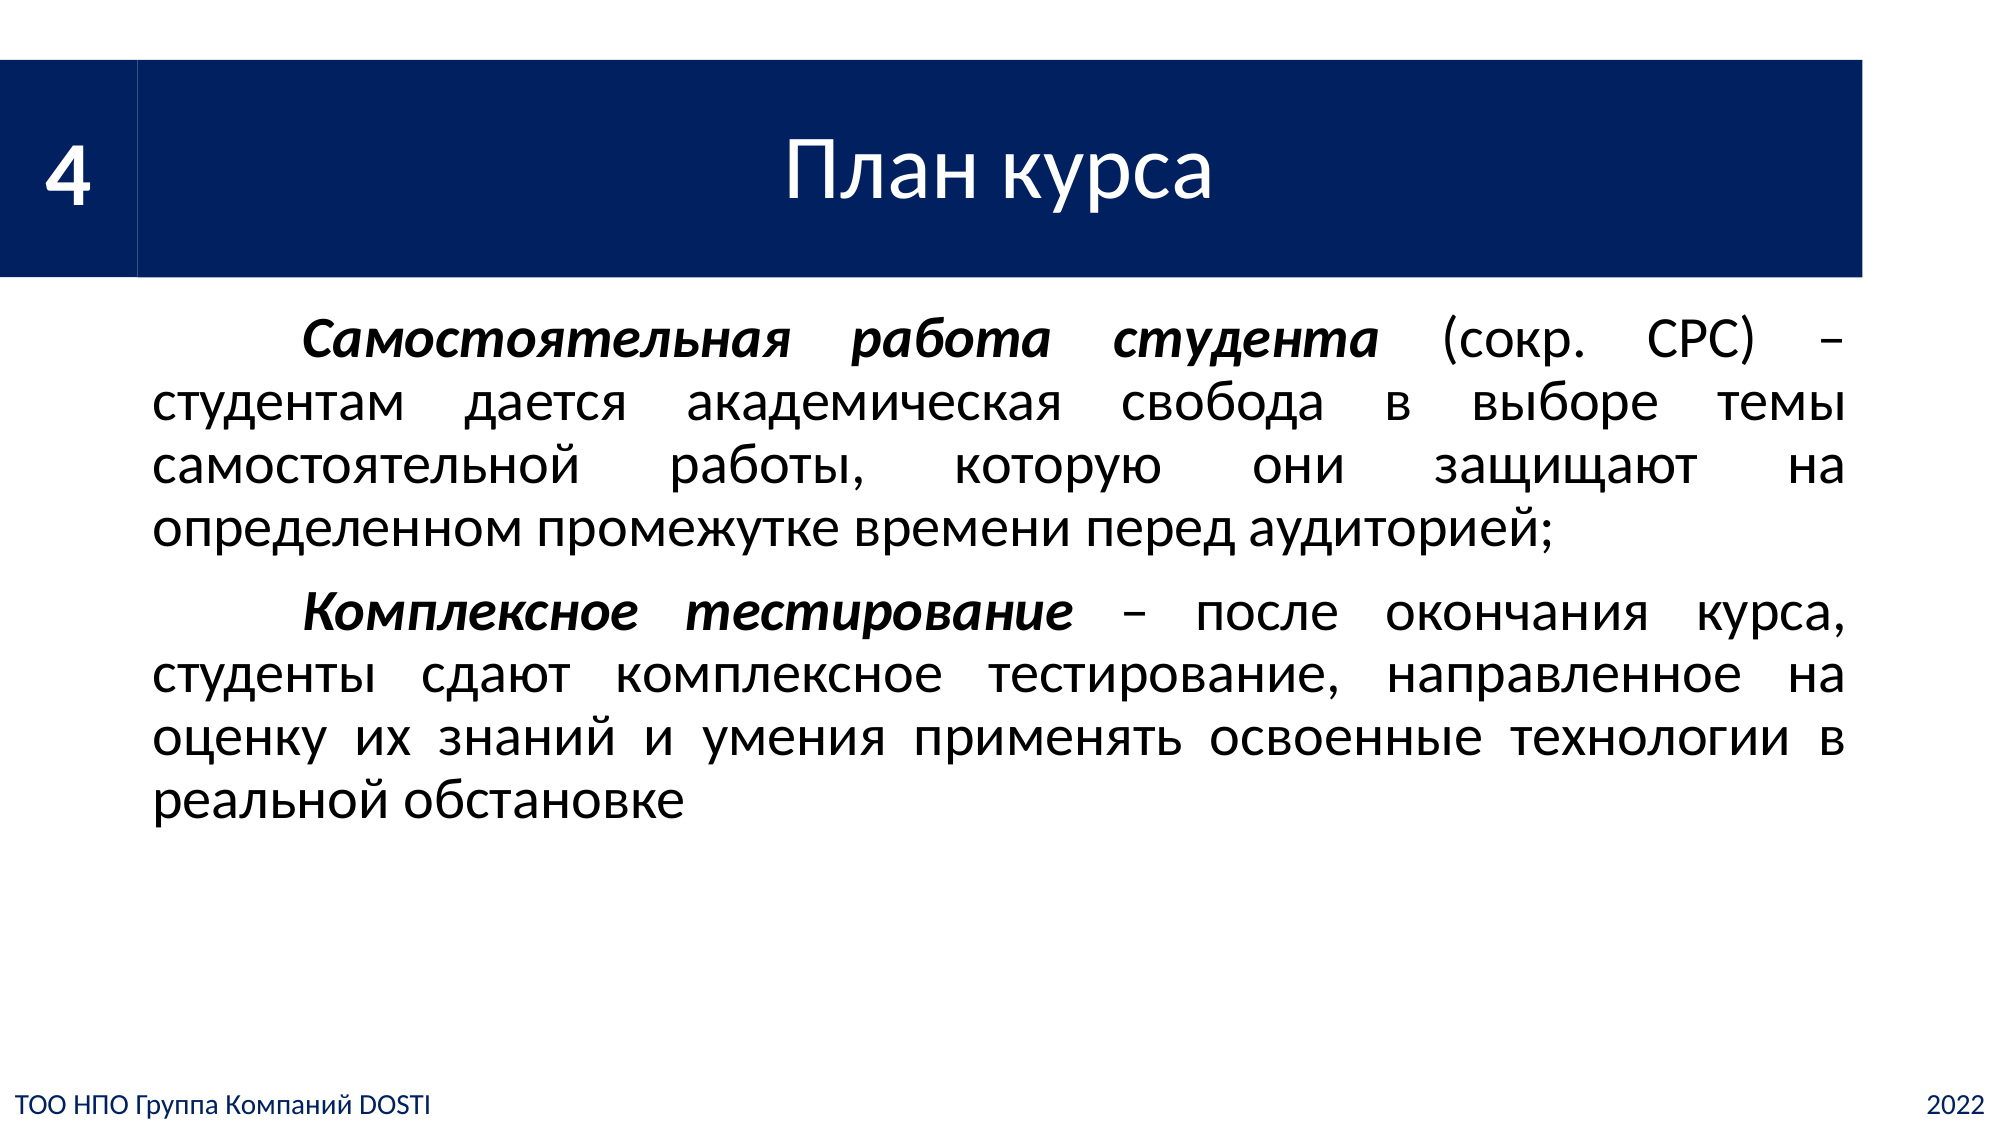

4
# План курса
	Самостоятельная работа студента (сокр. СРС) – студентам дается академическая свобода в выборе темы самостоятельной работы, которую они защищают на определенном промежутке времени перед аудиторией;
	Комплексное тестирование – после окончания курса, студенты сдают комплексное тестирование, направленное на оценку их знаний и умения применять освоенные технологии в реальной обстановке

ТОО НПО Группа Компаний DOSTI
2022